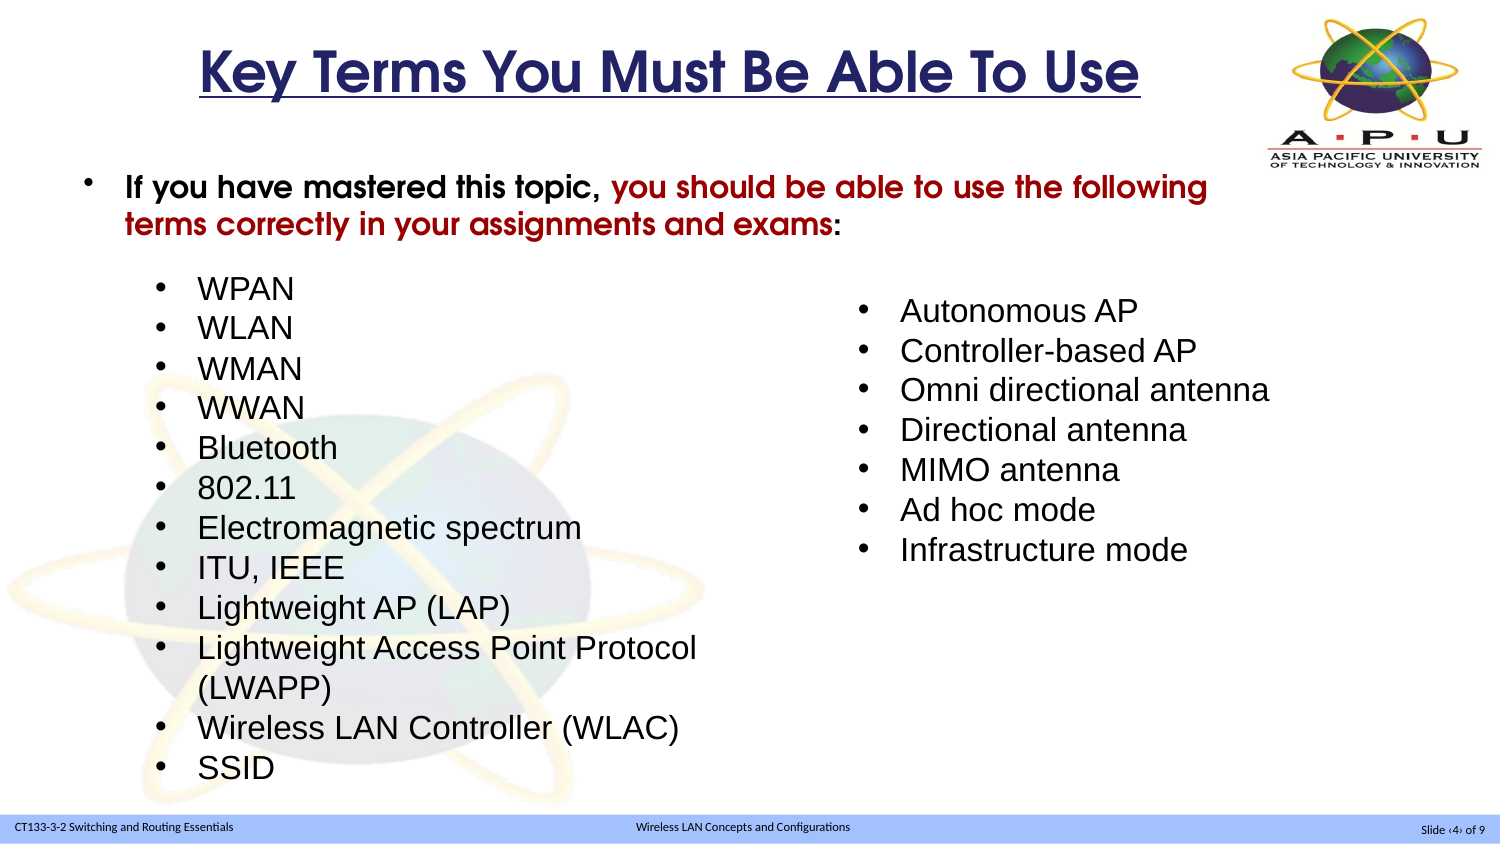

# Key Terms You Must Be Able To Use
If you have mastered this topic, you should be able to use the following terms correctly in your assignments and exams:

WPAN
WLAN
WMAN
WWAN
Bluetooth
802.11
Electromagnetic spectrum
ITU, IEEE
Lightweight AP (LAP)
Lightweight Access Point Protocol (LWAPP)
Wireless LAN Controller (WLAC)
SSID
Autonomous AP
Controller-based AP
Omni directional antenna
Directional antenna
MIMO antenna
Ad hoc mode
Infrastructure mode

Slide ‹4› of 9